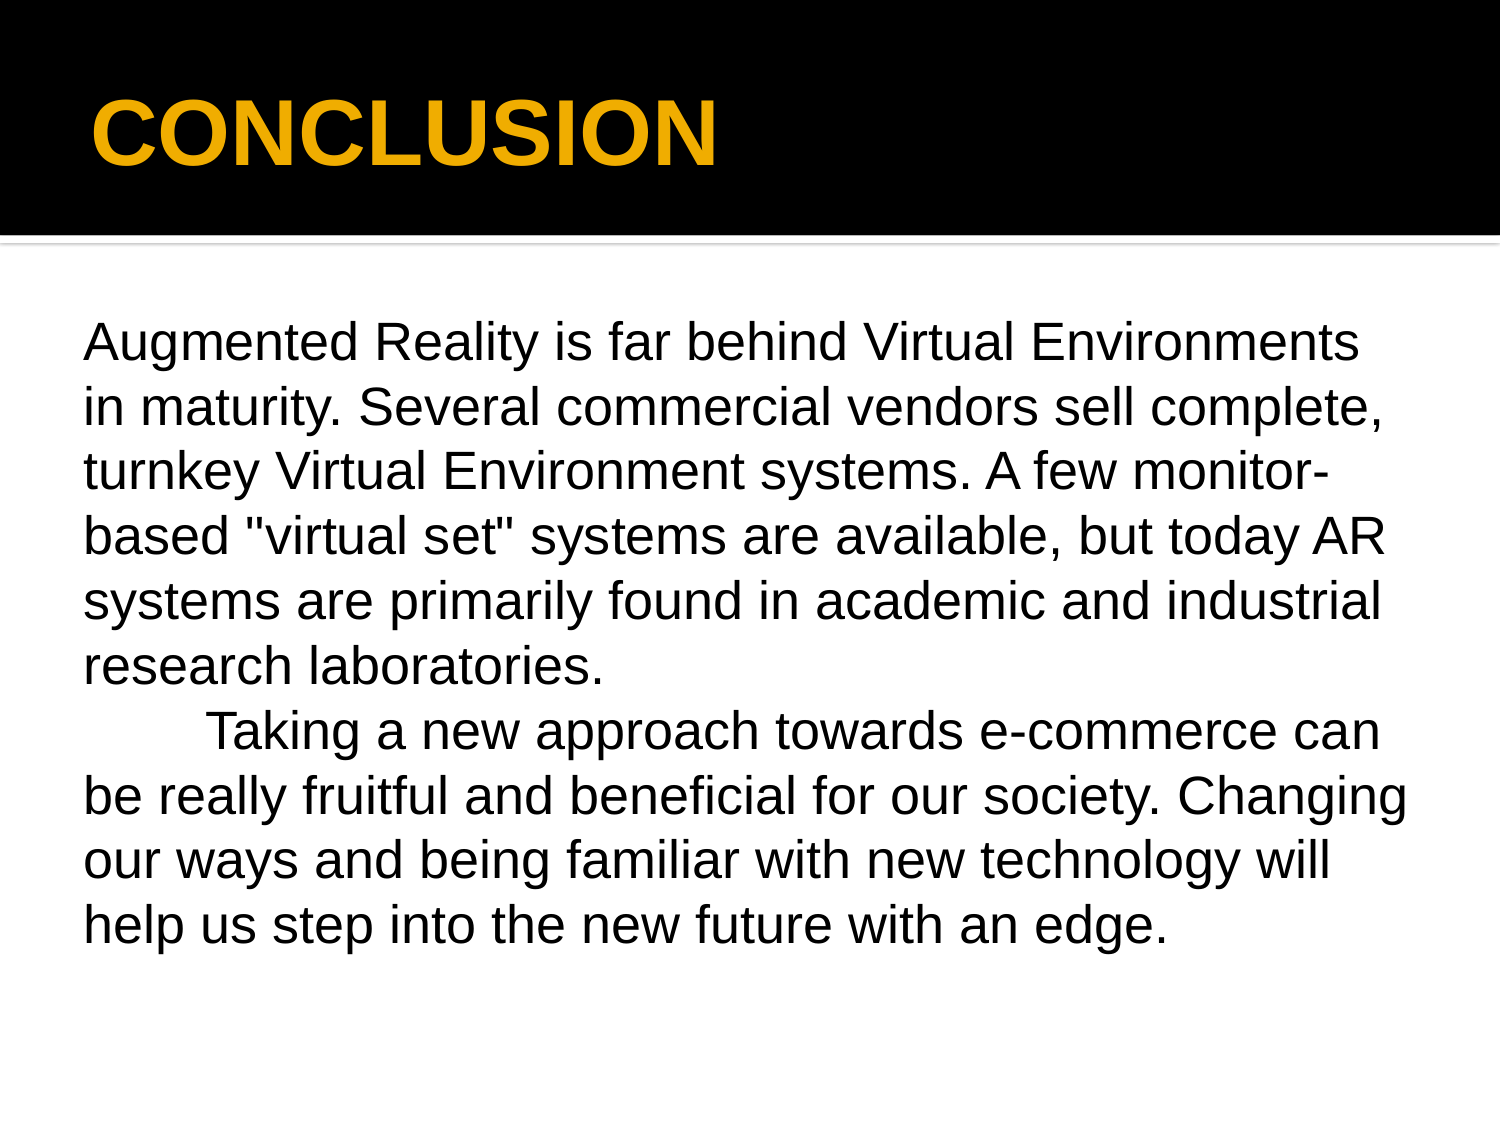

# CONCLUSION
Augmented Reality is far behind Virtual Environments in maturity. Several commercial vendors sell complete, turnkey Virtual Environment systems. A few monitor-based "virtual set" systems are available, but today AR systems are primarily found in academic and industrial research laboratories.
	Taking a new approach towards e-commerce can be really fruitful and beneficial for our society. Changing our ways and being familiar with new technology will help us step into the new future with an edge.